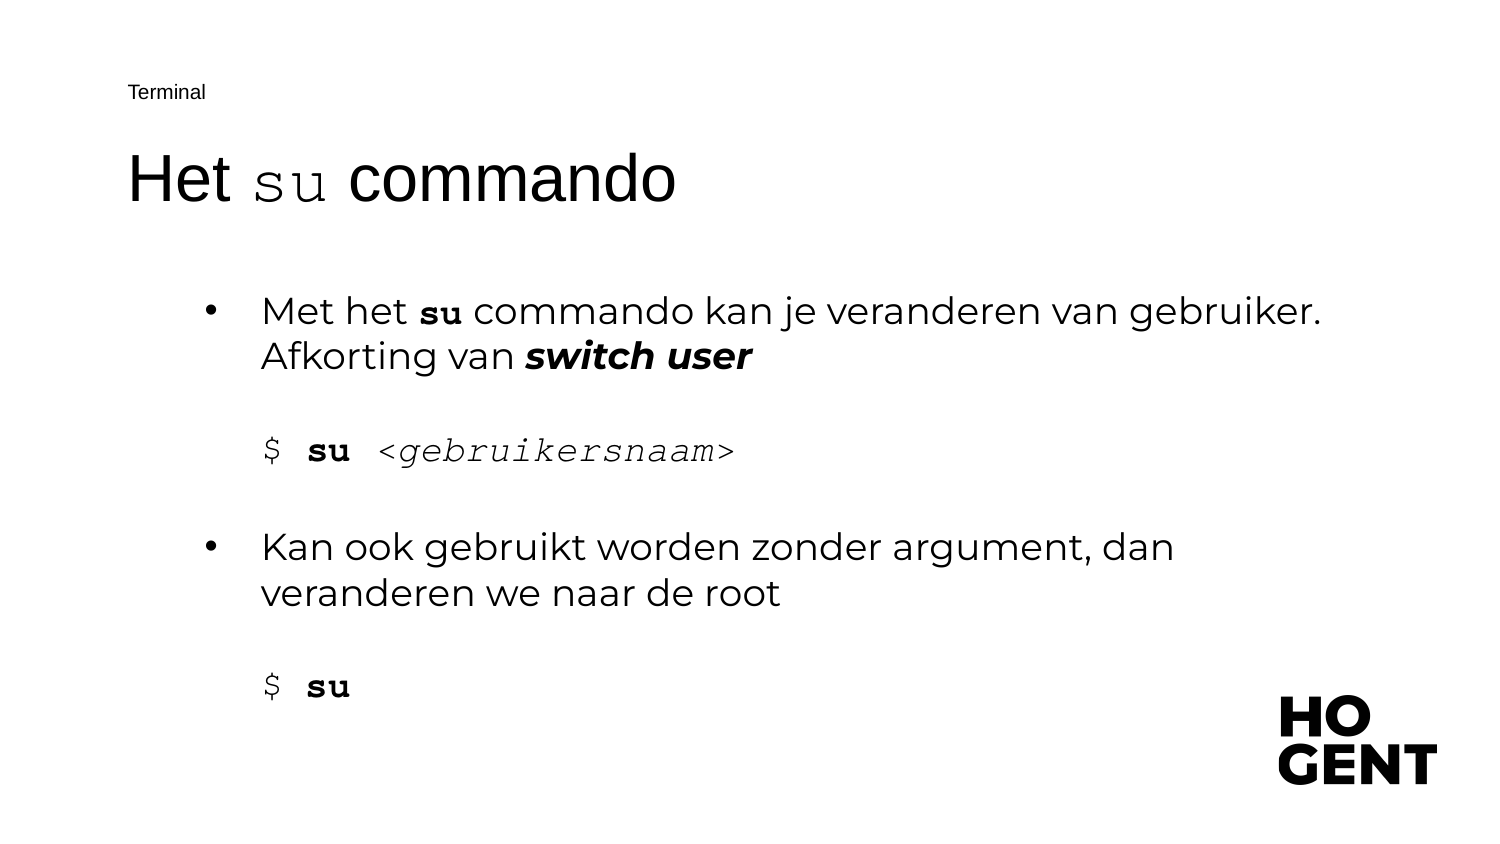

Terminal
# Het su commando
Met het su commando kan je veranderen van gebruiker. Afkorting van switch user
$ su <gebruikersnaam>
Kan ook gebruikt worden zonder argument, dan veranderen we naar de root
$ su